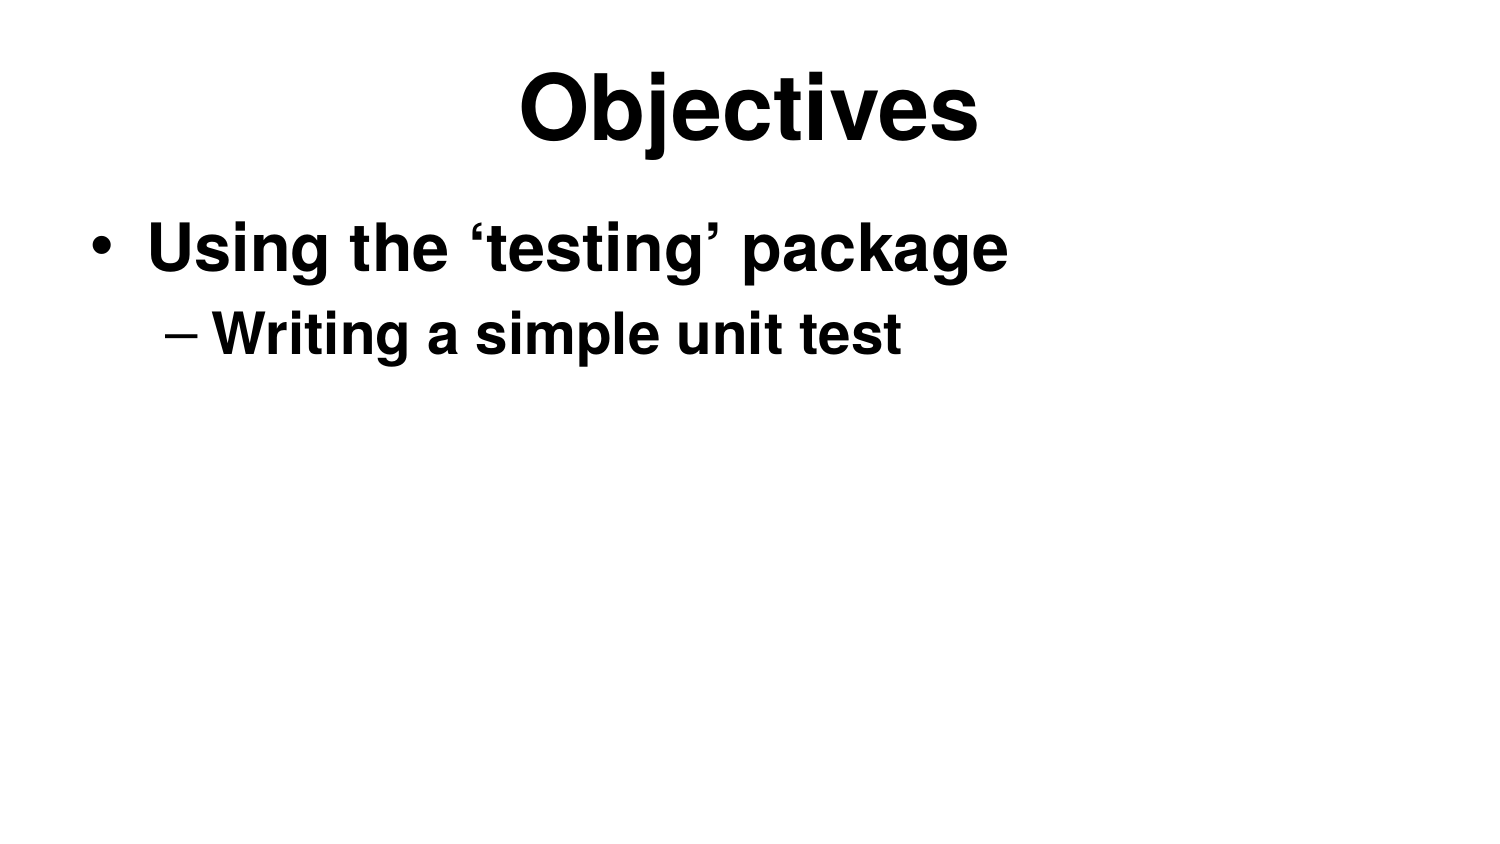

# Objectives
Using the ‘testing’ package
Writing a simple unit test